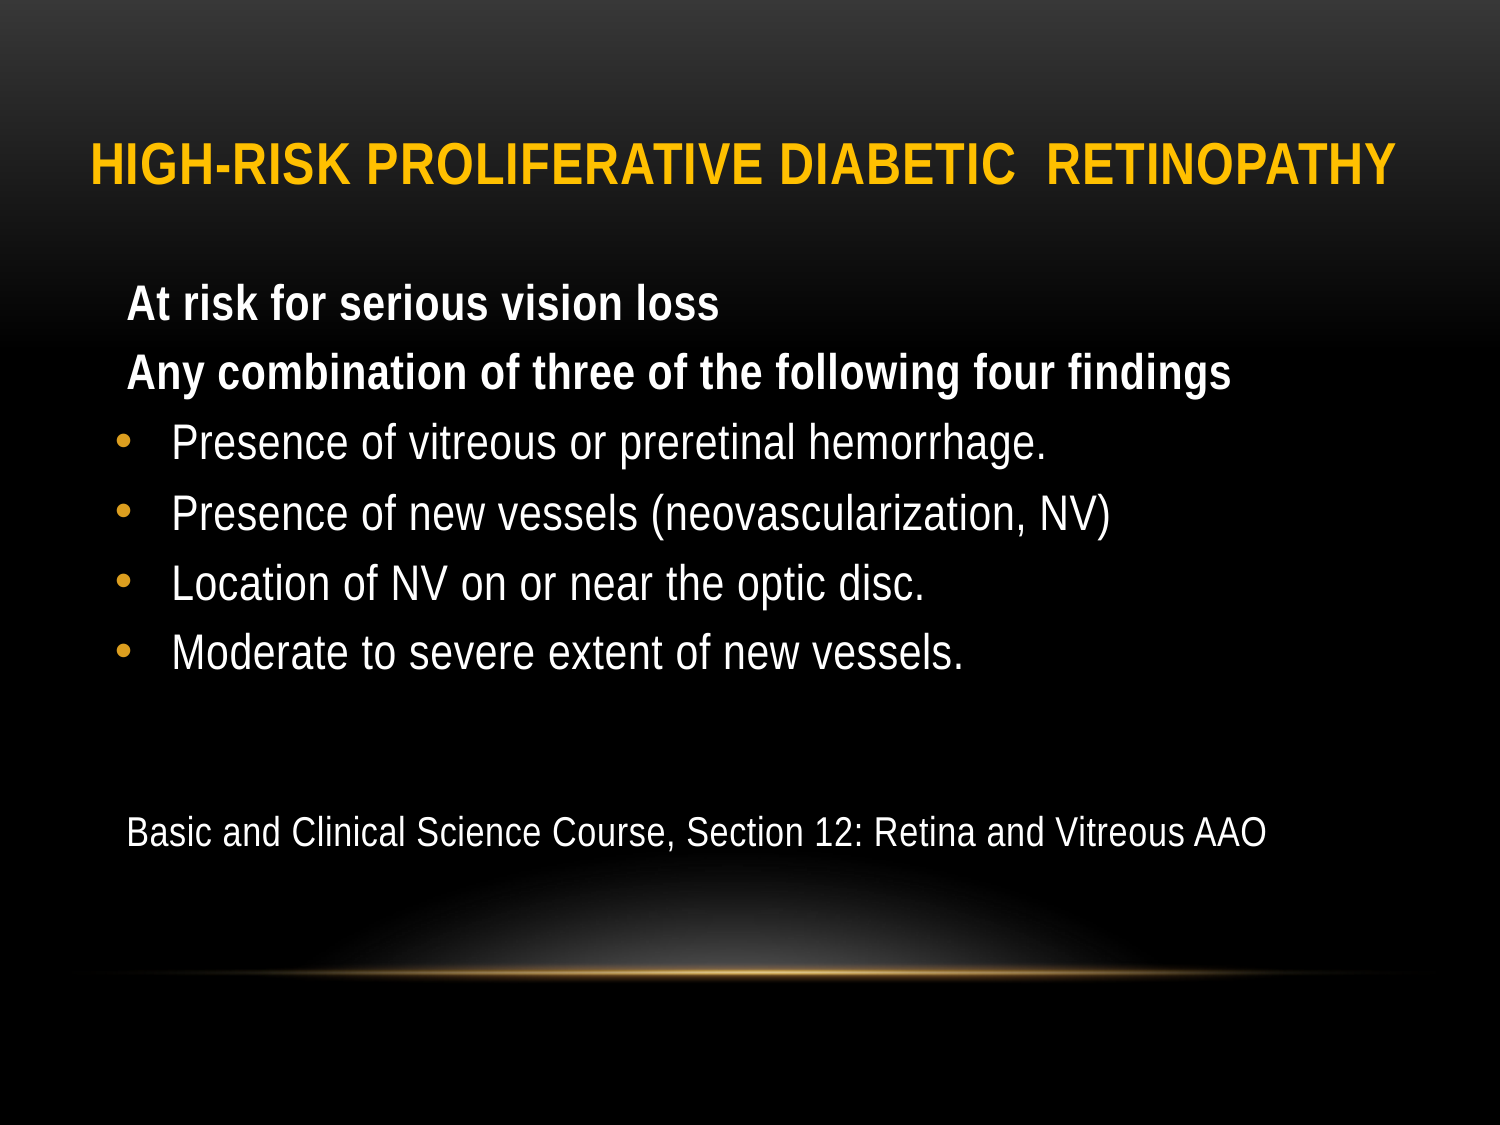

# High-Risk Proliferative diabetic  retinopathy
At risk for serious vision loss
Any combination of three of the following four findings
Presence of vitreous or preretinal hemorrhage.
Presence of new vessels (neovascularization, NV)
Location of NV on or near the optic disc.
Moderate to severe extent of new vessels.

Basic and Clinical Science Course, Section 12: Retina and Vitreous AAO